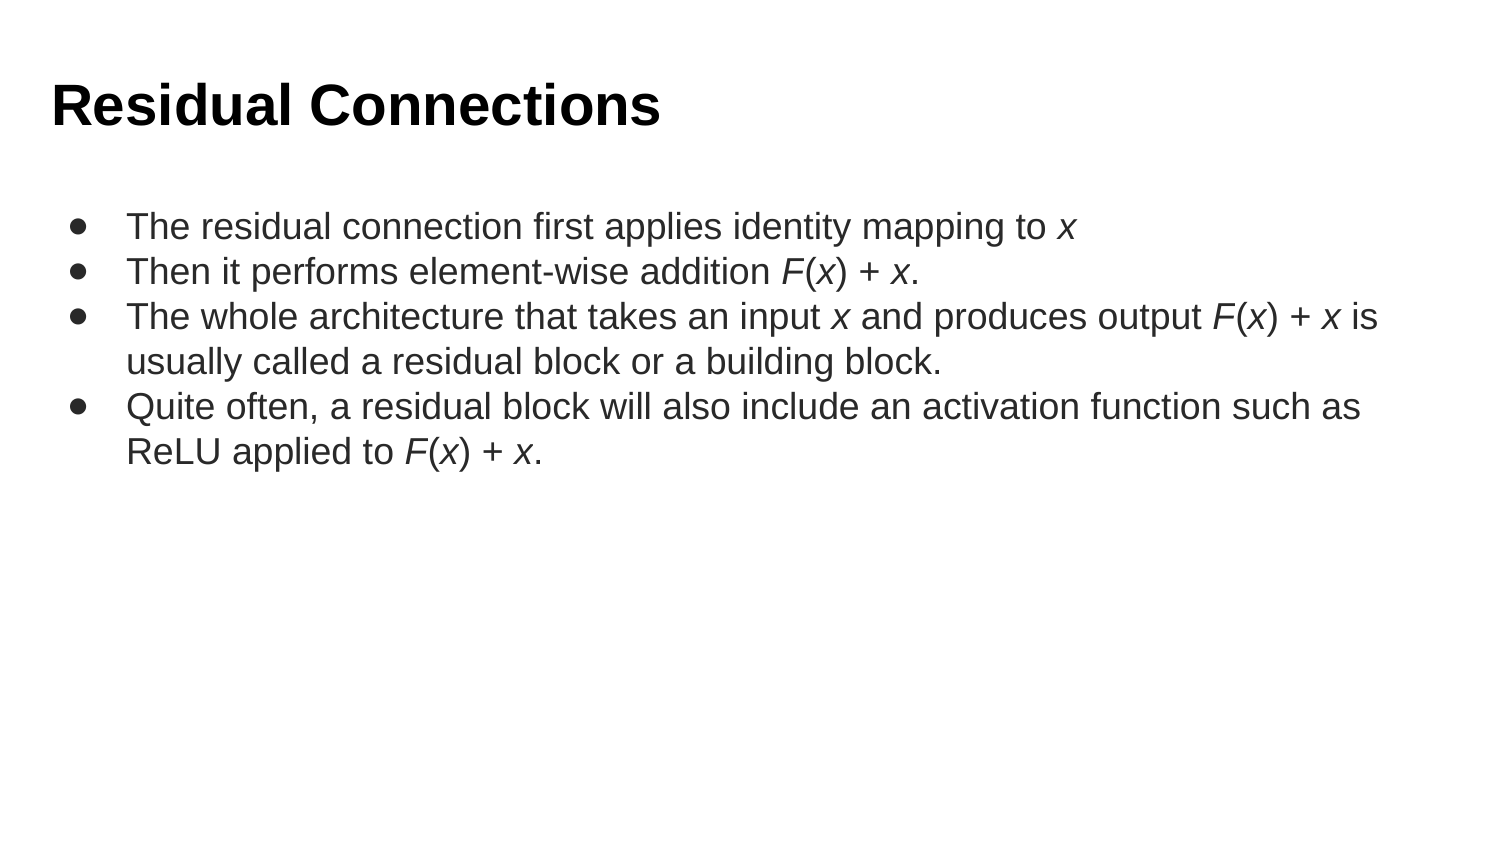

# Residual Connections
The residual connection first applies identity mapping to x
Then it performs element-wise addition F(x) + x.
The whole architecture that takes an input x and produces output F(x) + x is usually called a residual block or a building block.
Quite often, a residual block will also include an activation function such as ReLU applied to F(x) + x.